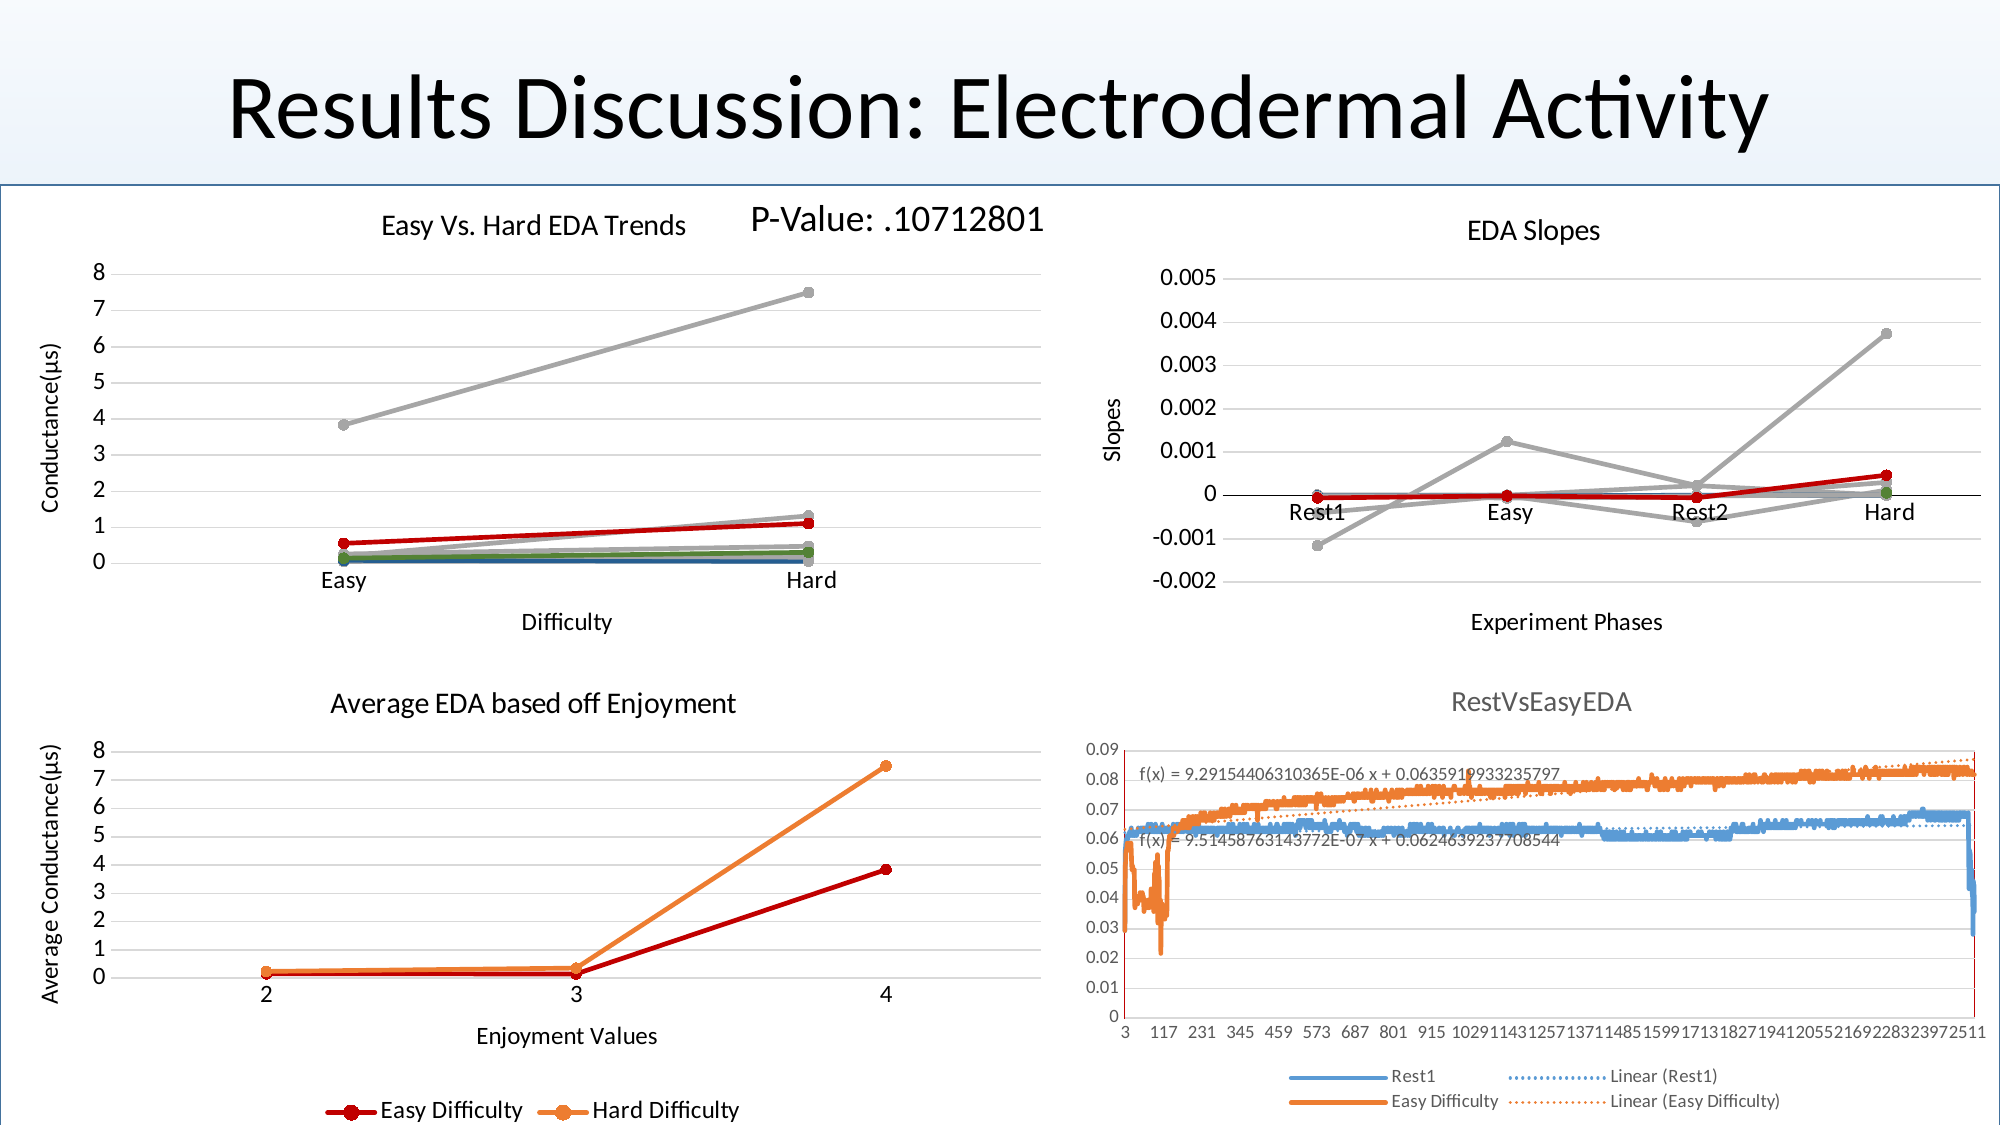

# Results Discussion: Electrodermal Activity
P Value Comparison	Rest 1	Easy	Rest 2	Hard
Rest1
Easy	0.455322237
Rest2	0.246098555	0.285869987
Hard	0.272711721	0.299026806	0.21700606

### Chart: Easy Vs. Hard EDA Trends

| Category |  |  |  |  |  |  |  |  |  |  |  |
|---|---|---|---|---|---|---|---|---|---|---|---|
| Easy | 0.12805879859678115 | 0.07771941648399959 | 0.20658032361056394 | 0.05721884482758641 | 0.1449162581429234 | 0.2633719328188814 | 0.08817288082901752 | 0.2207643351016792 | 3.838028599289208 | 0.5583145988556267 | 0.14835034880142908 |
|  Hard | 0.15510385224928078 | 0.08418692196405236 | 1.3206309672841945 | 0.07250722458001718 | 0.13291027369956135 | 0.47771400317748497 | 0.05994225388601102 | 0.17453353978779862 | 7.504910000888501 | 1.1091598930574333 | 0.3096911295785501 |
P-Value: .10712801

### Chart: EDA Slopes

| Category |  |  |  |  |  |  |  |  |  |  |  |
|---|---|---|---|---|---|---|---|---|---|---|---|
| Rest1 | 1.3386910593591007e-05 | 1.1140643857824358e-06 | -7.12342613419505e-06 | 5.786821208381488e-06 | -2.7284684238314793e-05 | -0.00040691624758525753 | -9.756654875804825e-06 | -2.5701470890066686e-05 | -0.0011610813242106193 | -5.7061835941985495e-05 | None |
|  Easy | 5.851018912041944e-06 | 5.630935644450248e-06 | -5.963513910421411e-05 | 3.877568439657235e-06 | 7.786886098023118e-06 | -6.200865840873846e-06 | -1.1742033236159029e-05 | -1.52181760258716e-05 | 0.0012463215340582795 | -8.706225639118254e-06 | None |
|  Rest2 | 2.0527872154703895e-06 | 0.00022679122135966622 | -3.8076629280904694e-05 | 1.1883982633090538e-06 | 7.821868345553937e-07 | -0.0006063134398890072 | 7.095221002480325e-06 | -1.2783252306191425e-05 | 0.00022933405319443566 | -5.240793835007775e-05 | None |
|  Hard | 4.162770821350314e-06 | 7.504194162649683e-06 | 0.00030342816921166276 | 2.906941536405904e-06 | 6.772410599675535e-06 | 0.0001255005911794136 | 1.3115738249175002e-05 | 2.2842736437419722e-05 | 0.003737895496575836 | 0.0004693476720859543 | 6.077919402471907e-05 |

### Chart: Average EDA based off Enjoyment

| Category |  |  |
|---|---|---|
| 2 | 0.14935317681980337 | 0.23739659895043153 |
| 3 | 0.1465564875275016 | 0.35306784795542123 |
| 4 | 3.838028599289208 | 7.504910000888501 |

### Chart: RestVsEasyEDA

| Category |  |  |
|---|---|---|